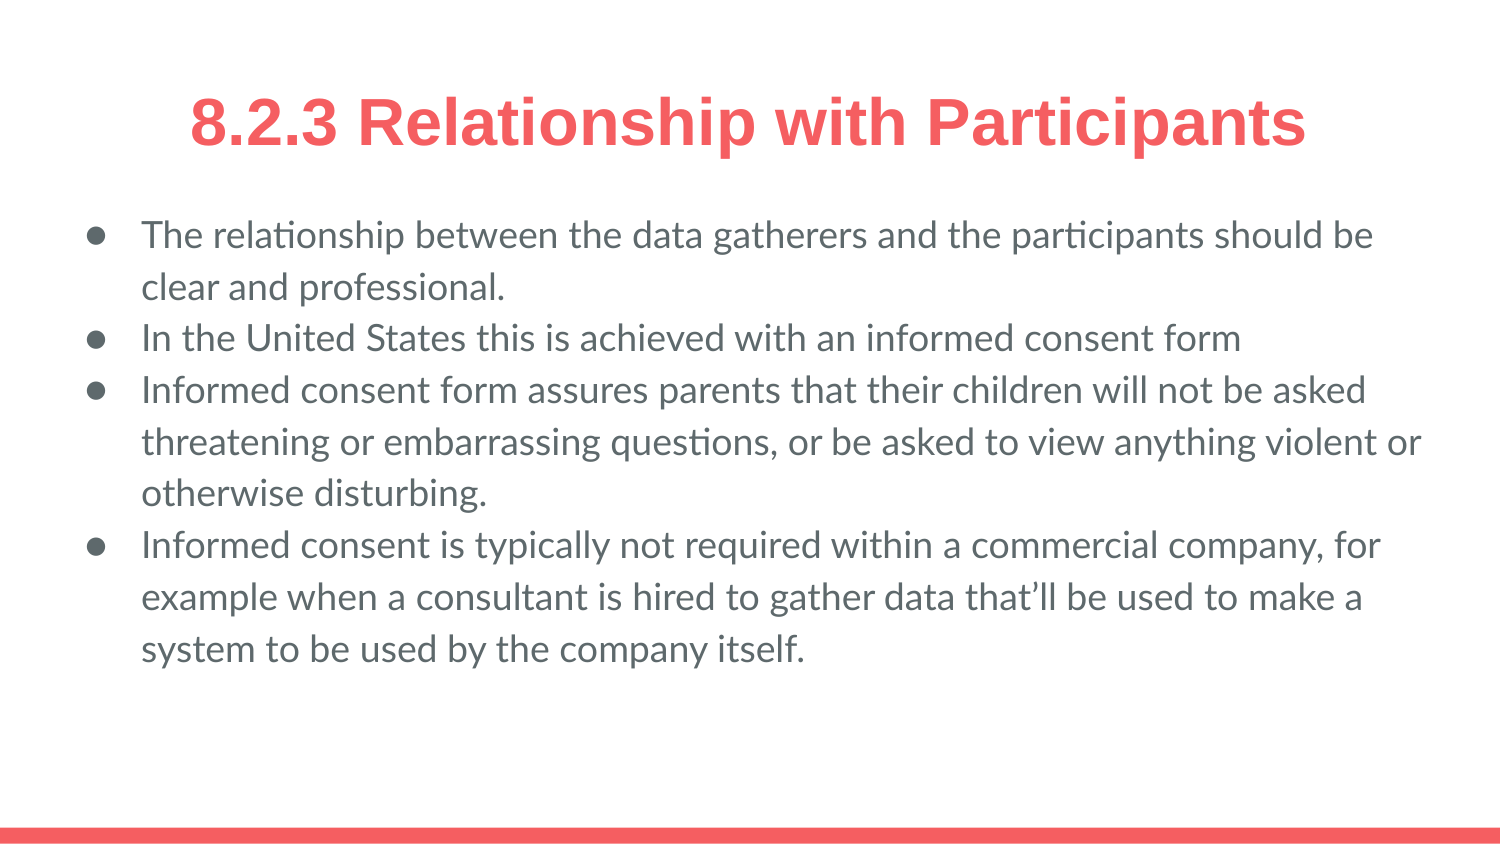

# 8.2.3 Relationship with Participants
The relationship between the data gatherers and the participants should be clear and professional.
In the United States this is achieved with an informed consent form
Informed consent form assures parents that their children will not be asked threatening or embarrassing questions, or be asked to view anything violent or otherwise disturbing.
Informed consent is typically not required within a commercial company, for example when a consultant is hired to gather data that’ll be used to make a system to be used by the company itself.